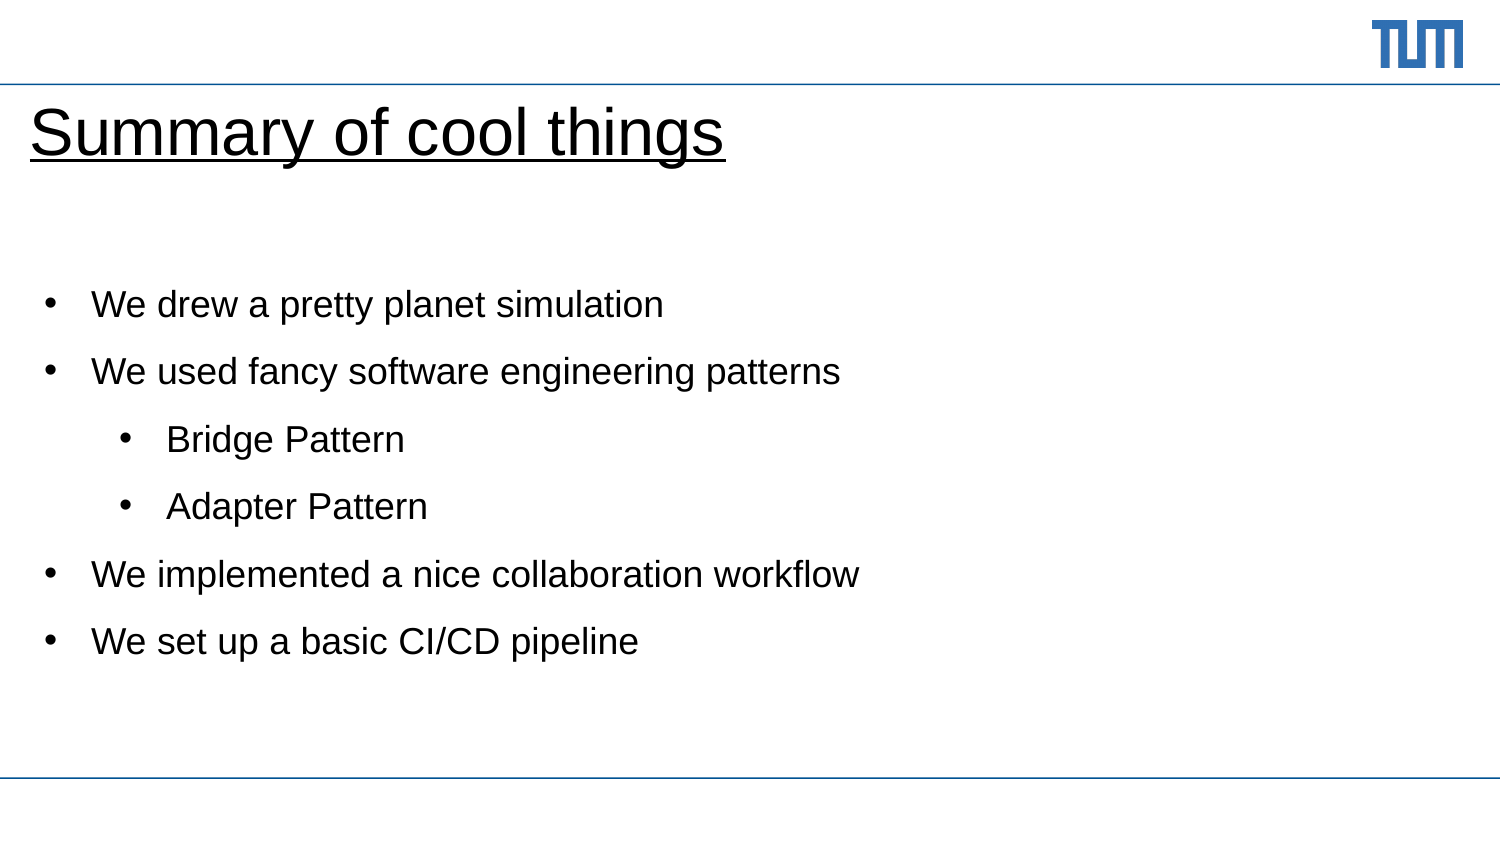

# Summary of cool things
We drew a pretty planet simulation
We used fancy software engineering patterns
Bridge Pattern
Adapter Pattern
We implemented a nice collaboration workflow
We set up a basic CI/CD pipeline